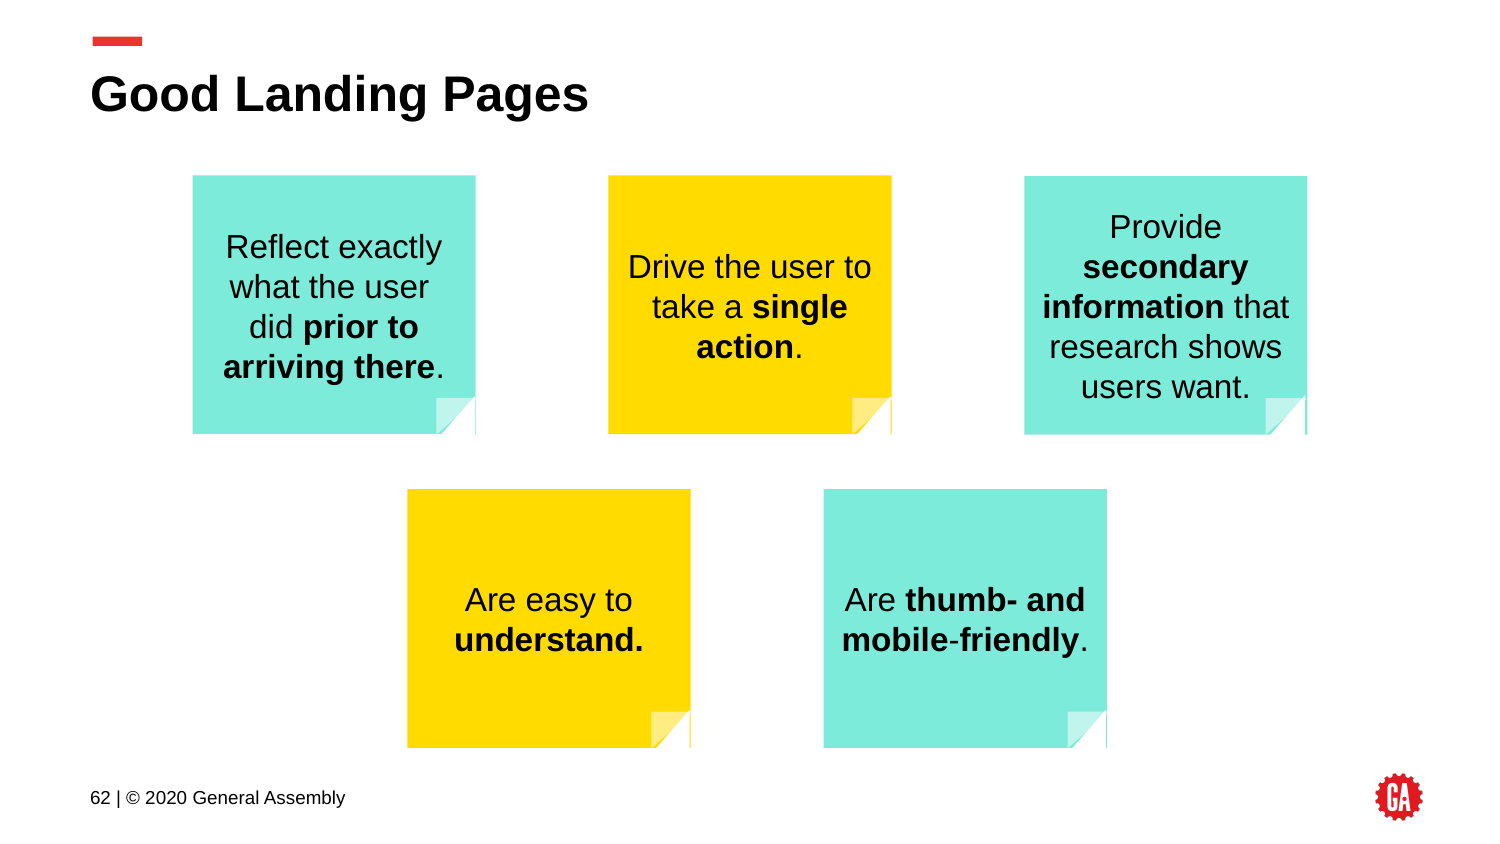

# Good Landing Pages
Reflect exactly what the user
did prior to arriving there.

Drive the user to take a single action.

Provide secondary information that research shows users want.

Are thumb- and mobile-friendly.

Are easy to understand.

62 | © 2020 General Assembly